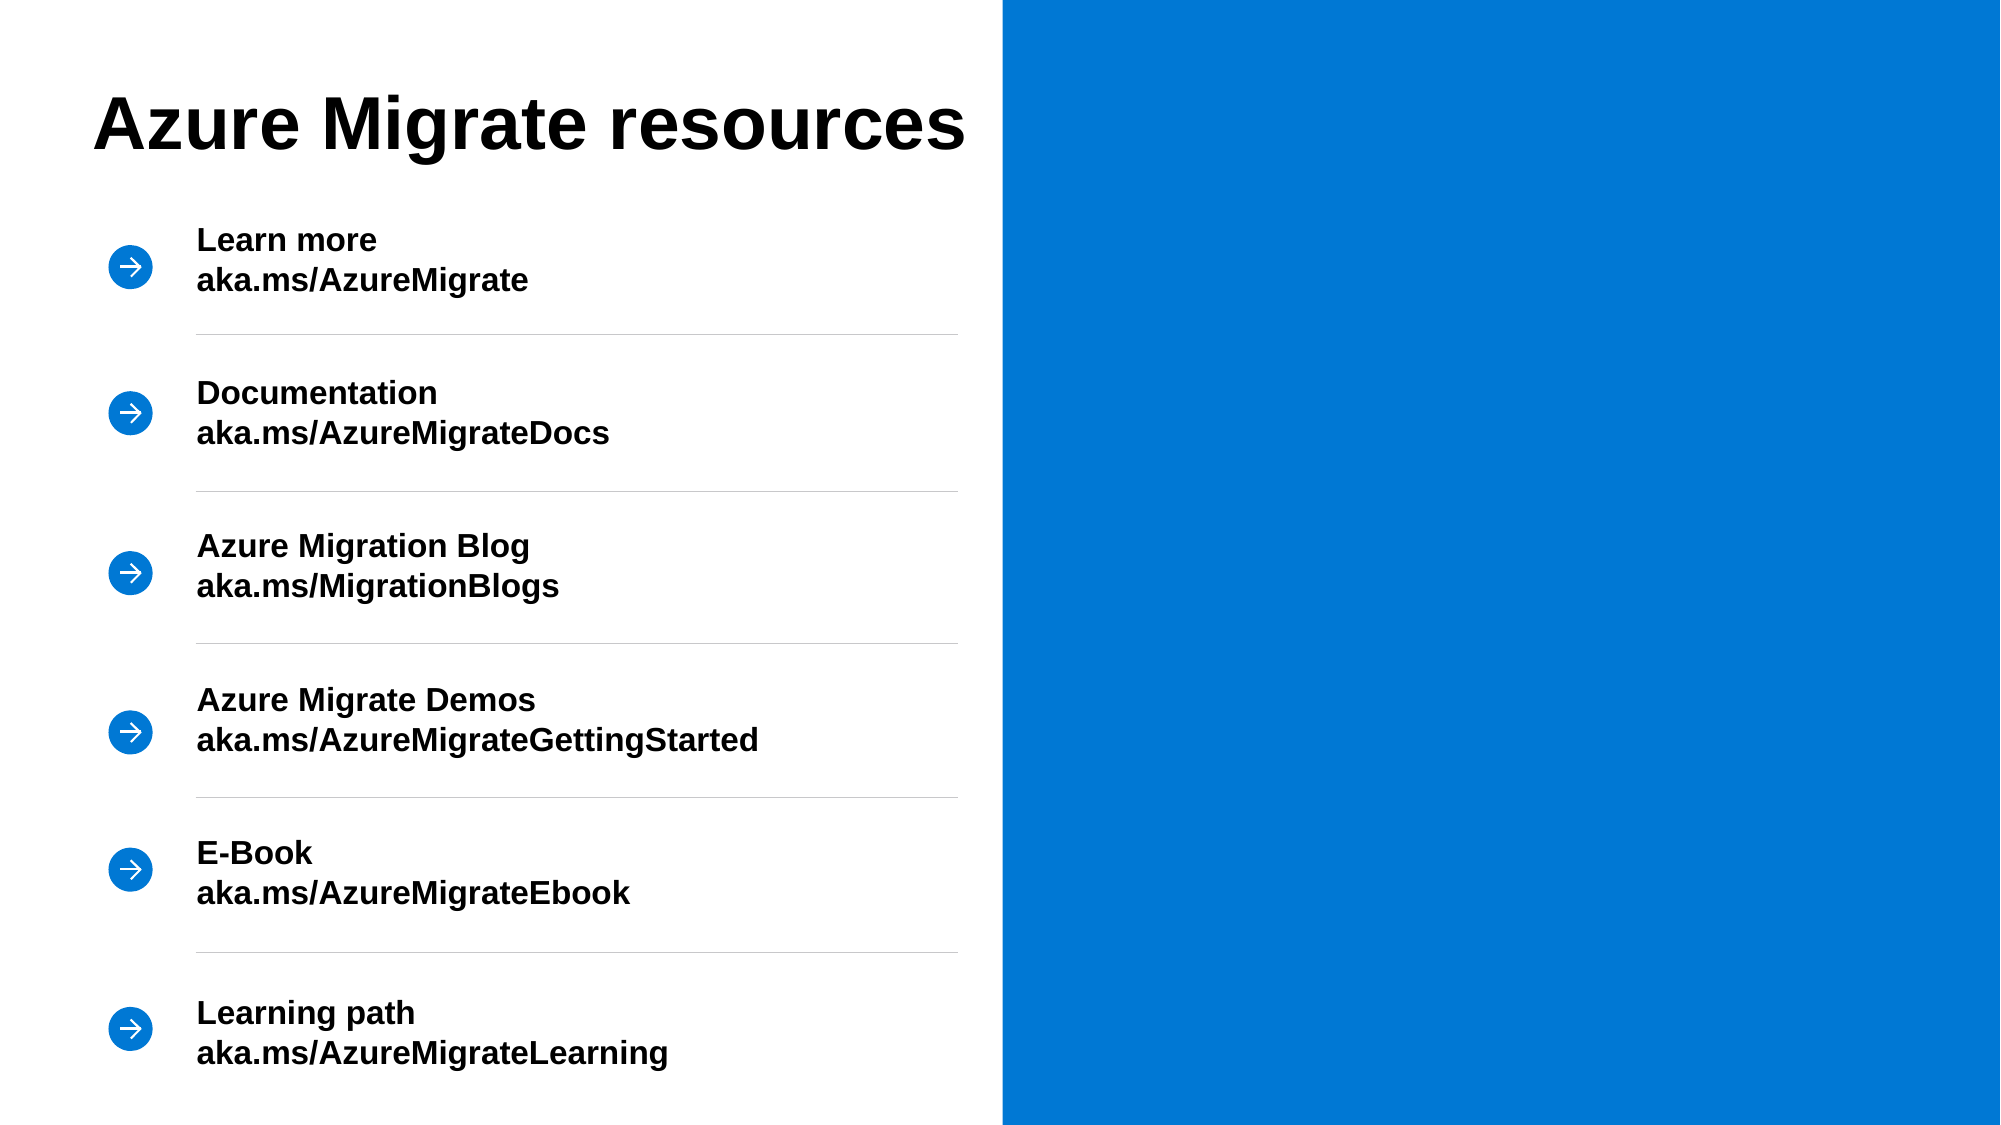

# Azure Migrate resources
Learn more
aka.ms/AzureMigrate​
Documentation
aka.ms/AzureMigrateDocs​
Azure Migration Blog
aka.ms/MigrationBlogs
Azure Migrate Demos
aka.ms/AzureMigrateGettingStarted
E-Book
aka.ms/AzureMigrateEbook

Learning path
aka.ms/AzureMigrateLearning